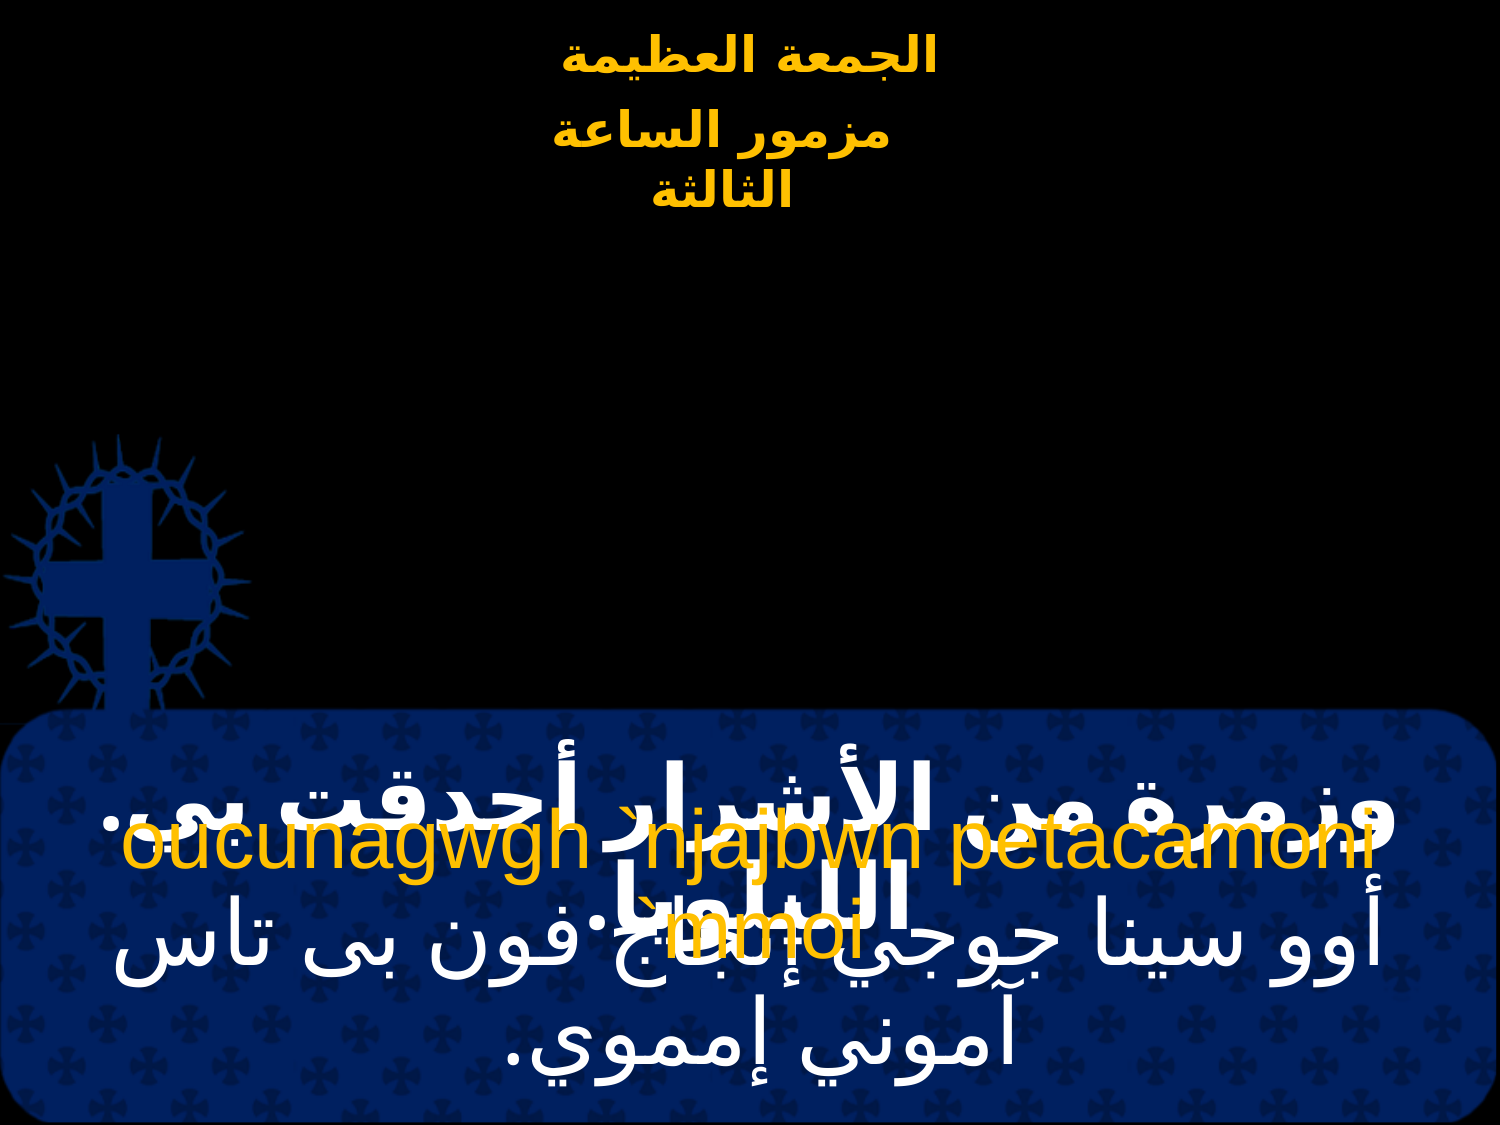

# وزمرة من الأشرار أحدقت بي. الليلويا.
oucunagwgh `njajbwn petacamoni `mmoi
أوو سينا جوجي إنجاج فون بى تاس آموني إمموي.